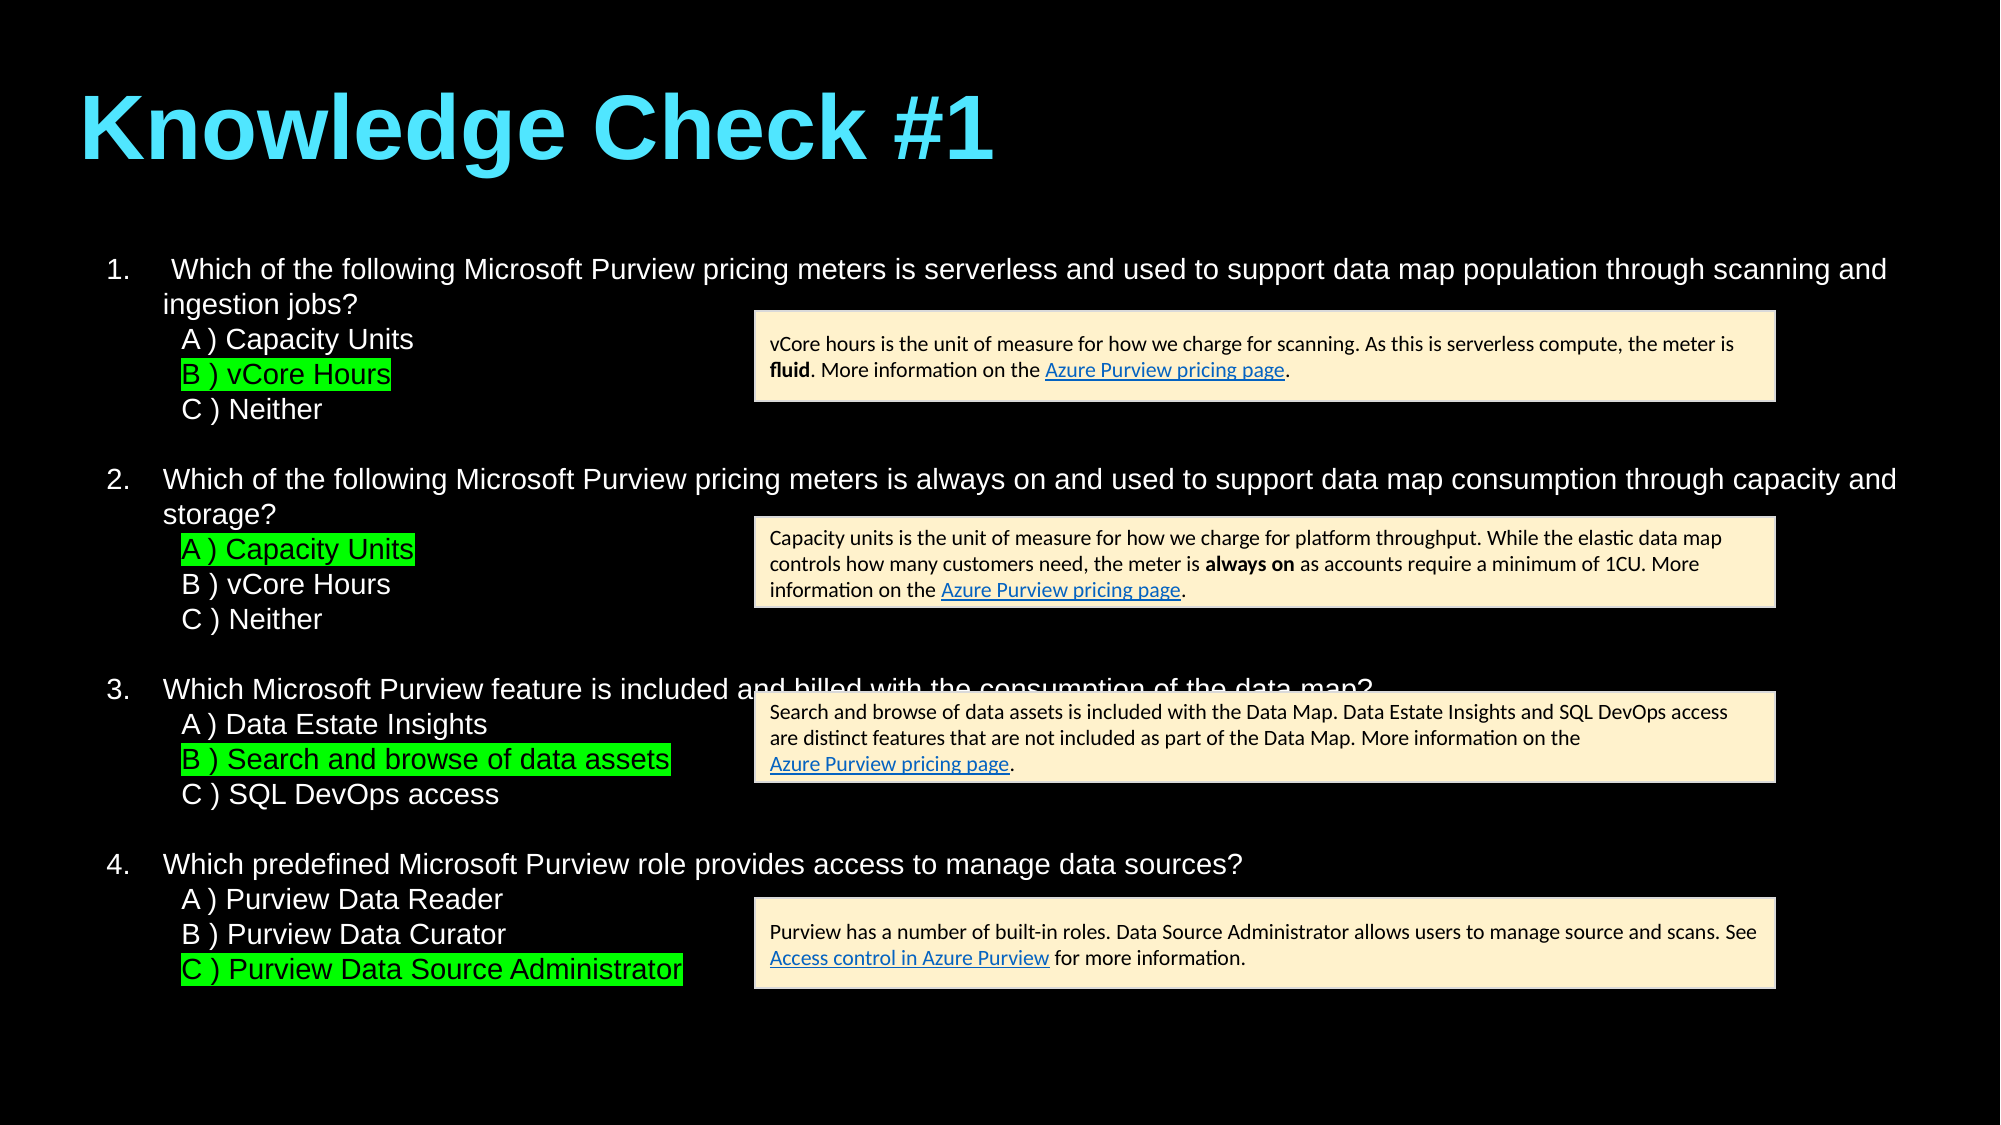

# Knowledge Check #1
 Which of the following Microsoft Purview pricing meters is serverless and used to support data map population through scanning and ingestion jobs?
A ) Capacity Units
B ) vCore Hours
C ) Neither

Which of the following Microsoft Purview pricing meters is always on and used to support data map consumption through capacity and storage?
A ) Capacity Units
B ) vCore Hours
C ) Neither

Which Microsoft Purview feature is included and billed with the consumption of the data map?
A ) Data Estate Insights
B ) Search and browse of data assets
C ) SQL DevOps access

Which predefined Microsoft Purview role provides access to manage data sources?
A ) Purview Data Reader
B ) Purview Data Curator
C ) Purview Data Source Administrator
vCore hours is the unit of measure for how we charge for scanning. As this is serverless compute, the meter is fluid. More information on the Azure Purview pricing page.
Capacity units is the unit of measure for how we charge for platform throughput. While the elastic data map controls how many customers need, the meter is always on as accounts require a minimum of 1CU. More information on the Azure Purview pricing page.
Search and browse of data assets is included with the Data Map. Data Estate Insights and SQL DevOps access are distinct features that are not included as part of the Data Map. More information on the Azure Purview pricing page.
Purview has a number of built-in roles. Data Source Administrator allows users to manage source and scans. See Access control in Azure Purview for more information.